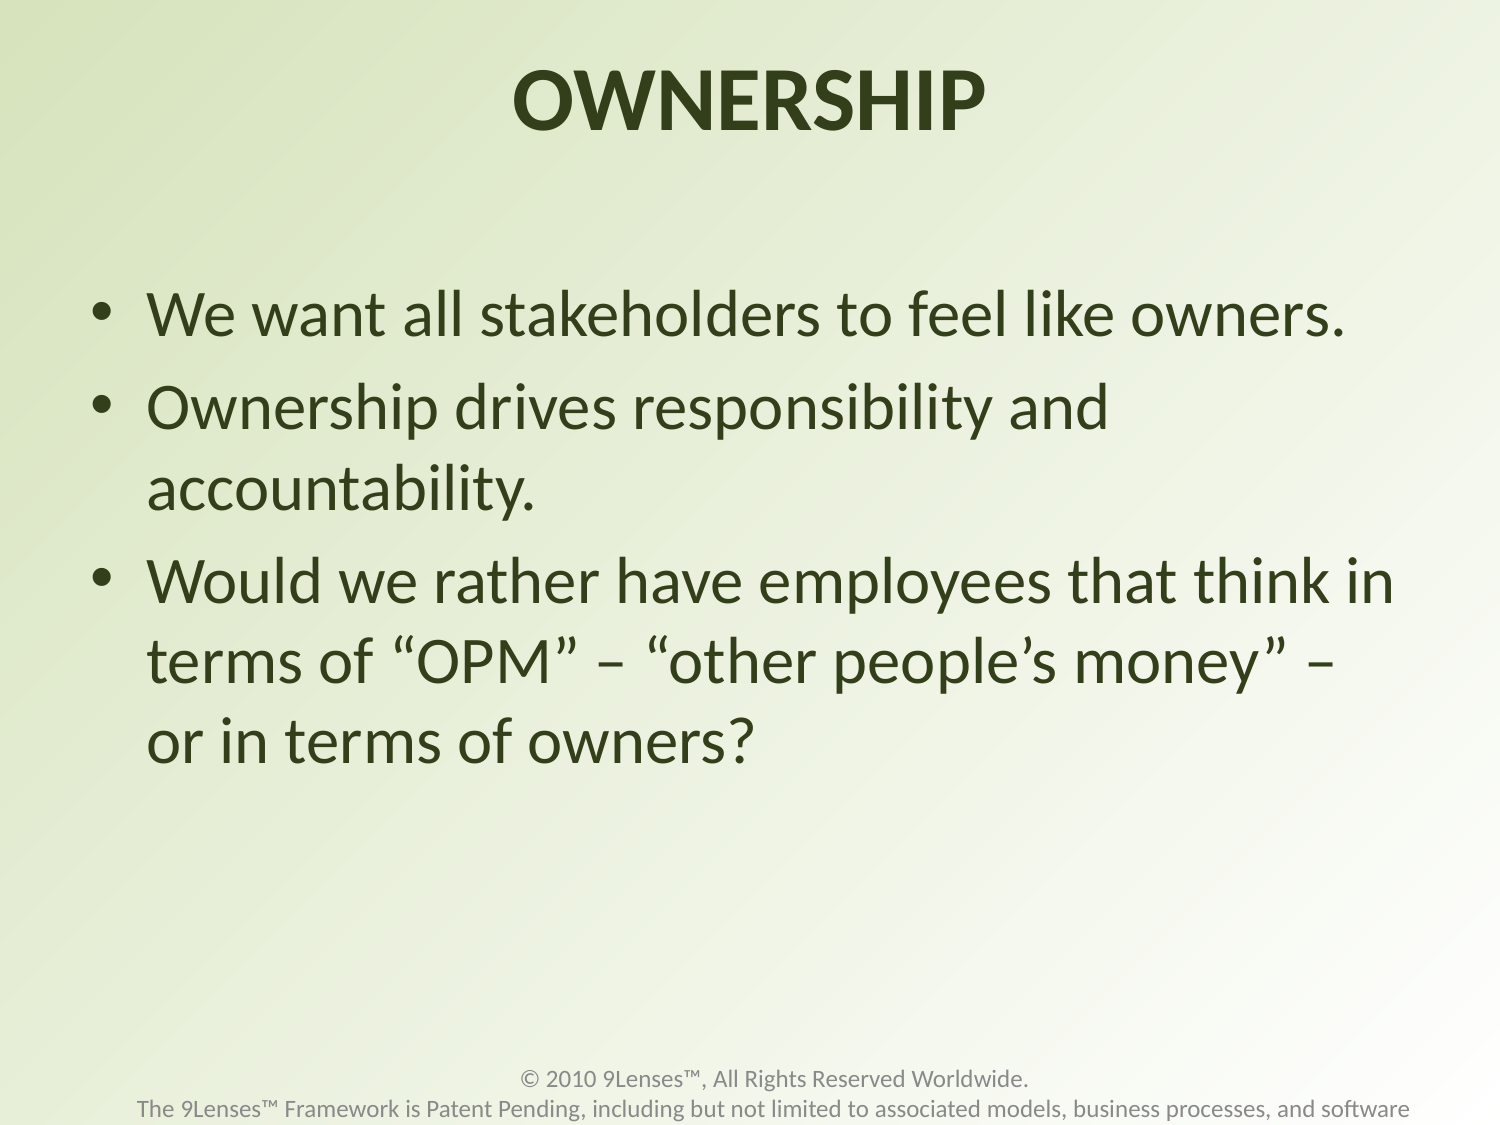

# OWNERSHIP
We want all stakeholders to feel like owners.
Ownership drives responsibility and accountability.
Would we rather have employees that think in terms of “OPM” – “other people’s money” – or in terms of owners?